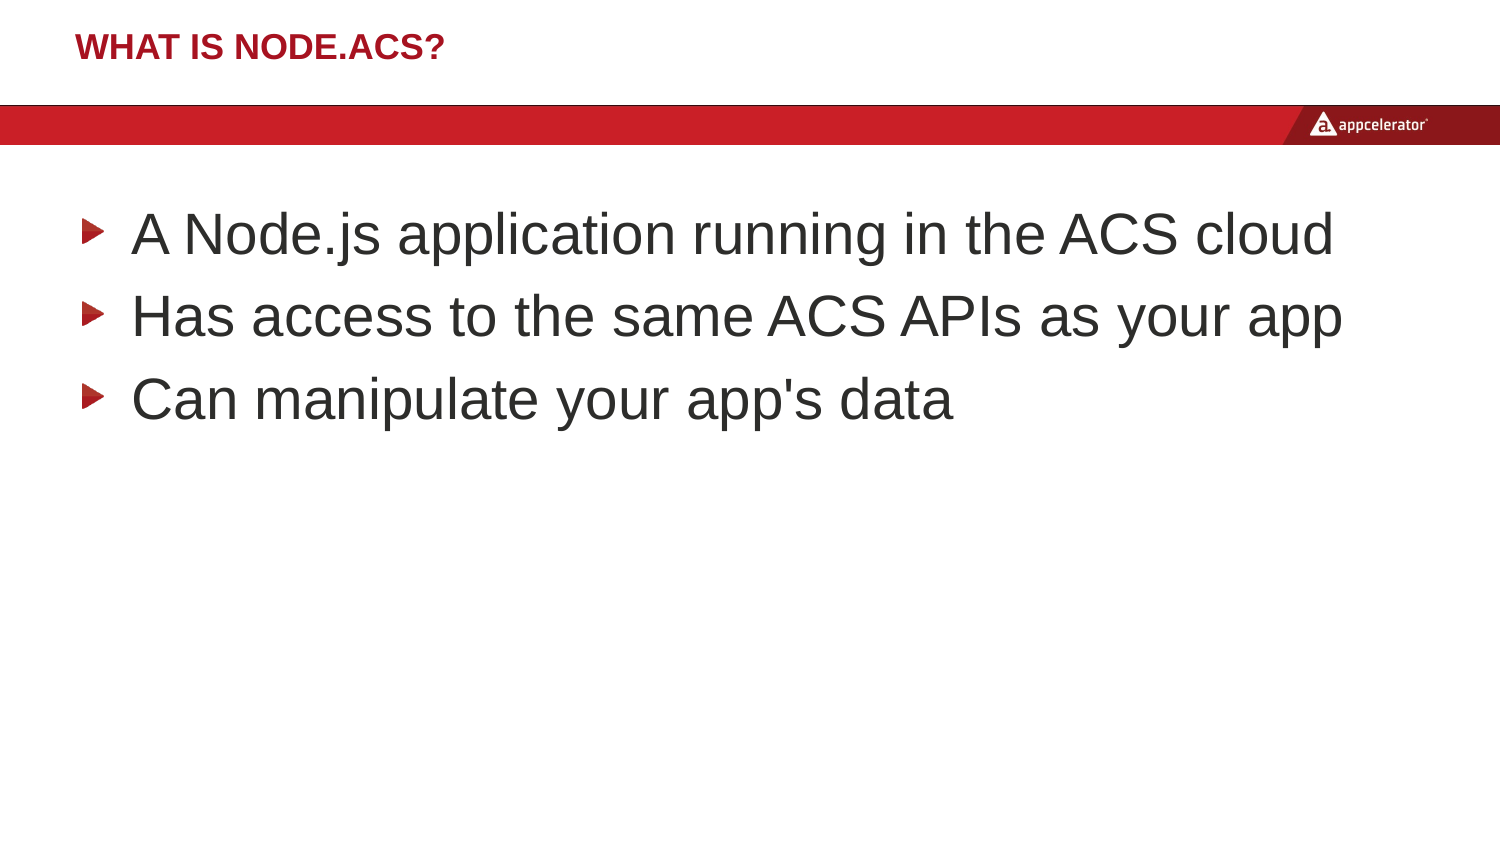

# What is Node.ACS?
A Node.js application running in the ACS cloud
Has access to the same ACS APIs as your app
Can manipulate your app's data